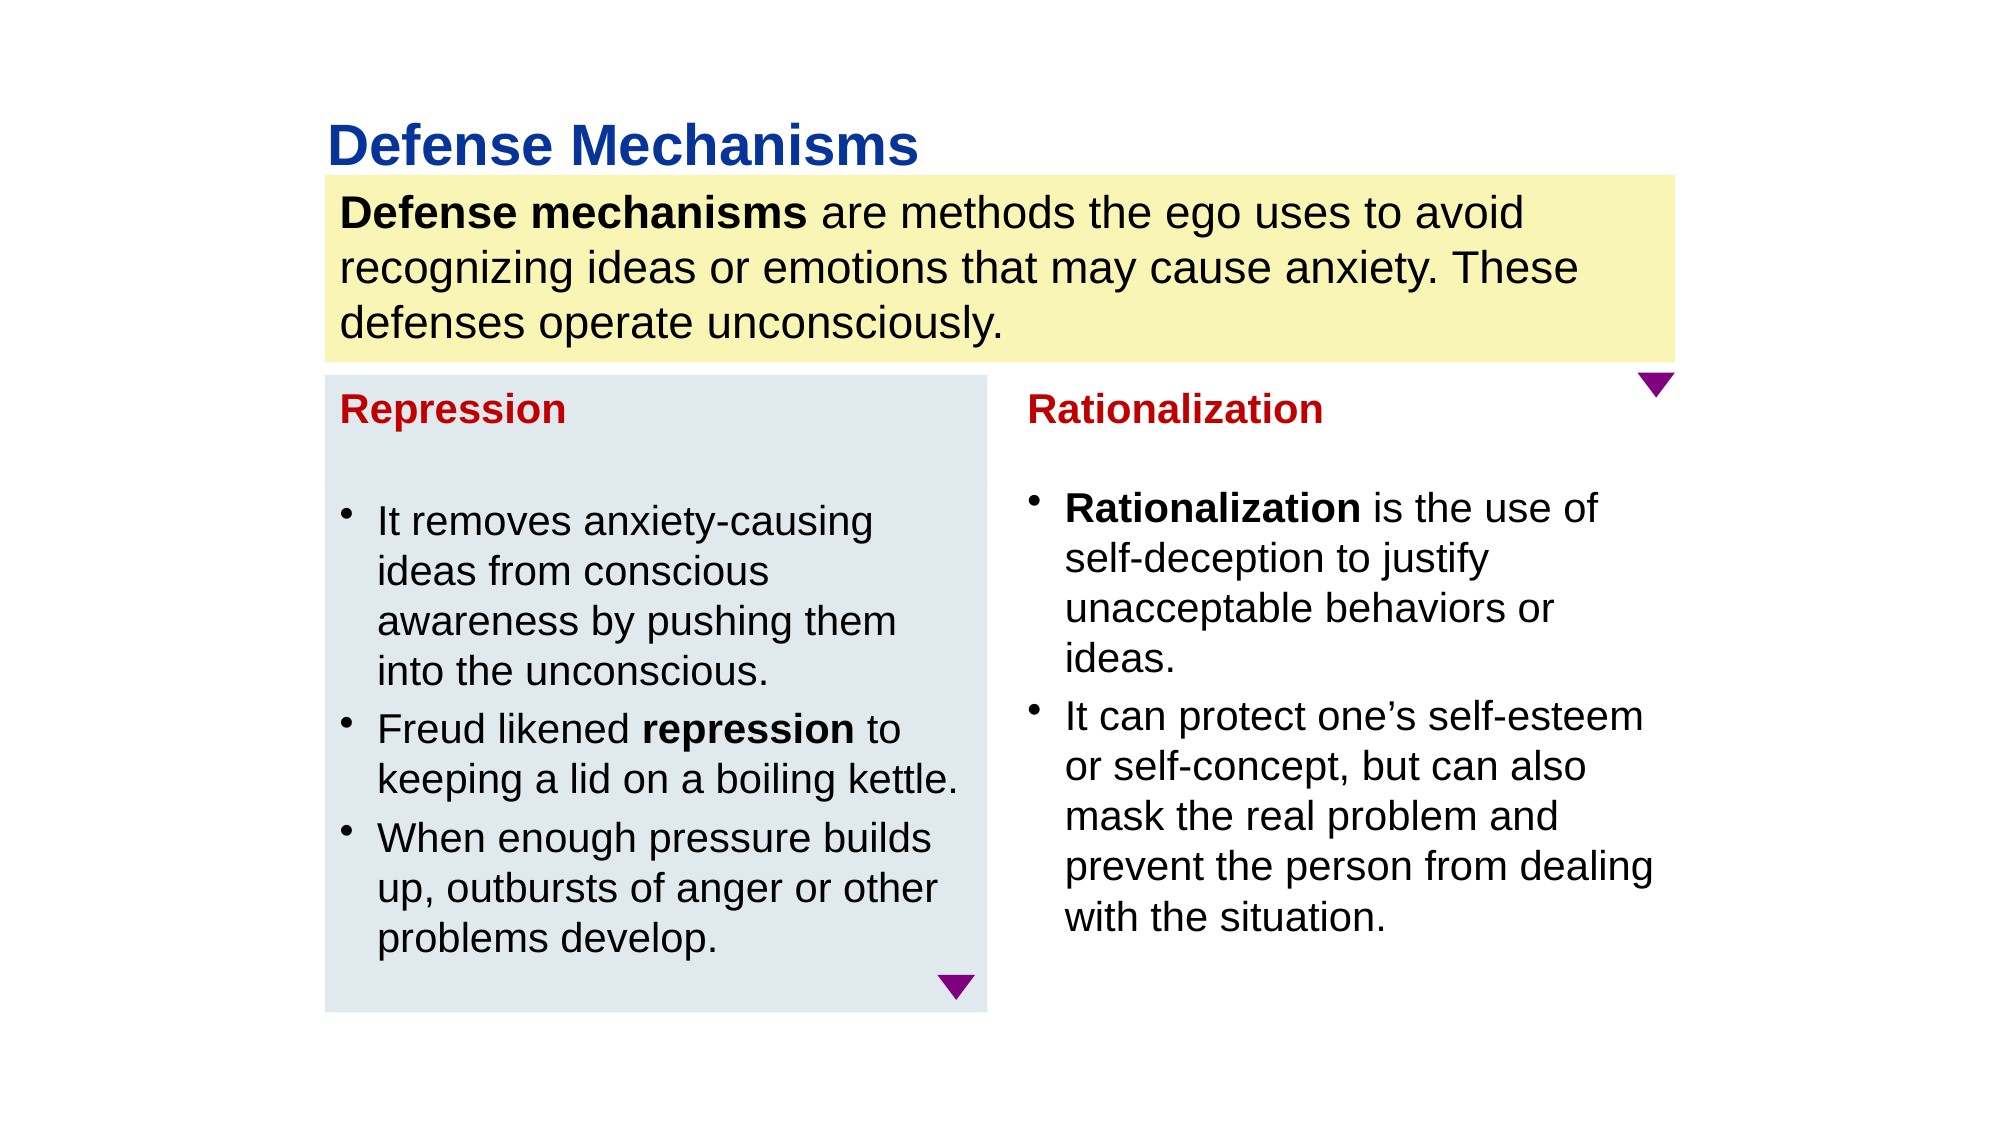

Defense Mechanisms
Defense mechanisms are methods the ego uses to avoid recognizing ideas or emotions that may cause anxiety. These defenses operate unconsciously.

Repression
It removes anxiety-causing ideas from conscious awareness by pushing them into the unconscious.
Freud likened repression to keeping a lid on a boiling kettle.
When enough pressure builds up, outbursts of anger or other problems develop.
Rationalization
Rationalization is the use of self-deception to justify unacceptable behaviors or ideas.
It can protect one’s self-esteem or self-concept, but can also mask the real problem and prevent the person from dealing with the situation.